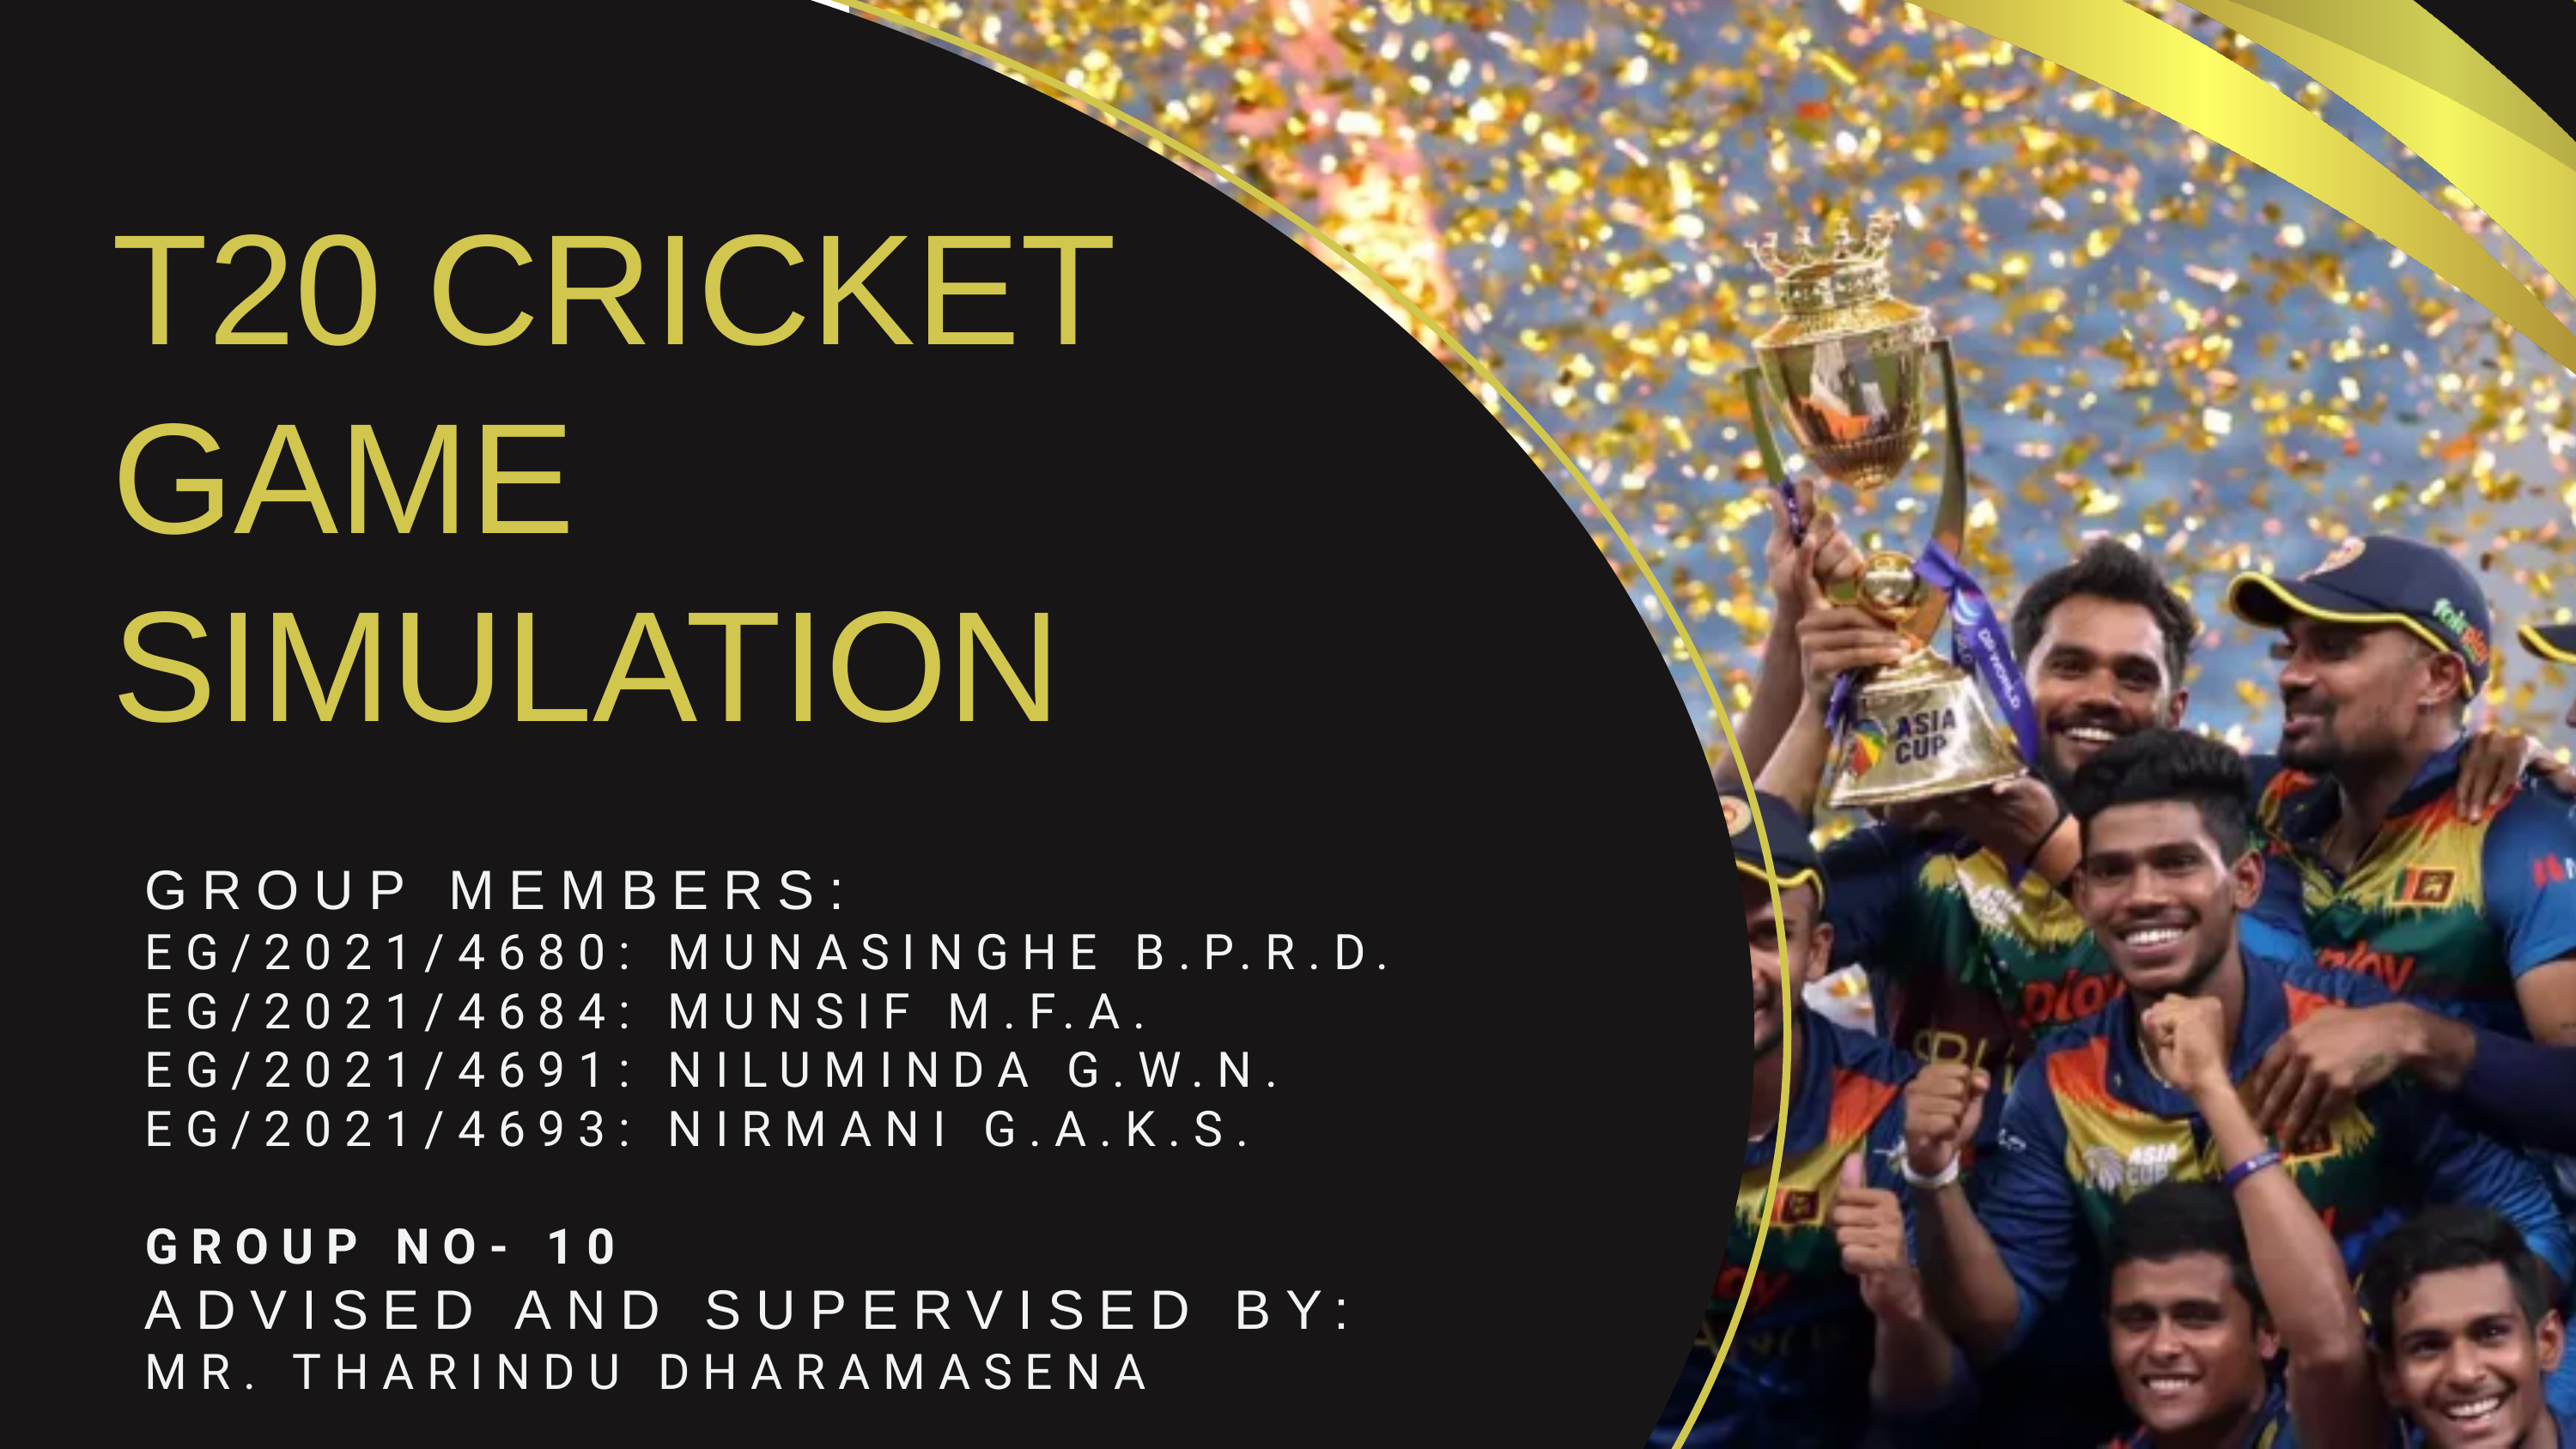

T20 CRICKET GAME SIMULATION

GROUP MEMBERS:
EG/2021/4680: MUNASINGHE B.P.R.D.
EG/2021/4684: MUNSIF M.F.A.
EG/2021/4691: NILUMINDA G.W.N.
EG/2021/4693: NIRMANI G.A.K.S.

GROUP NO- 10
ADVISED AND SUPERVISED BY:
MR. THARINDU DHARAMASENA